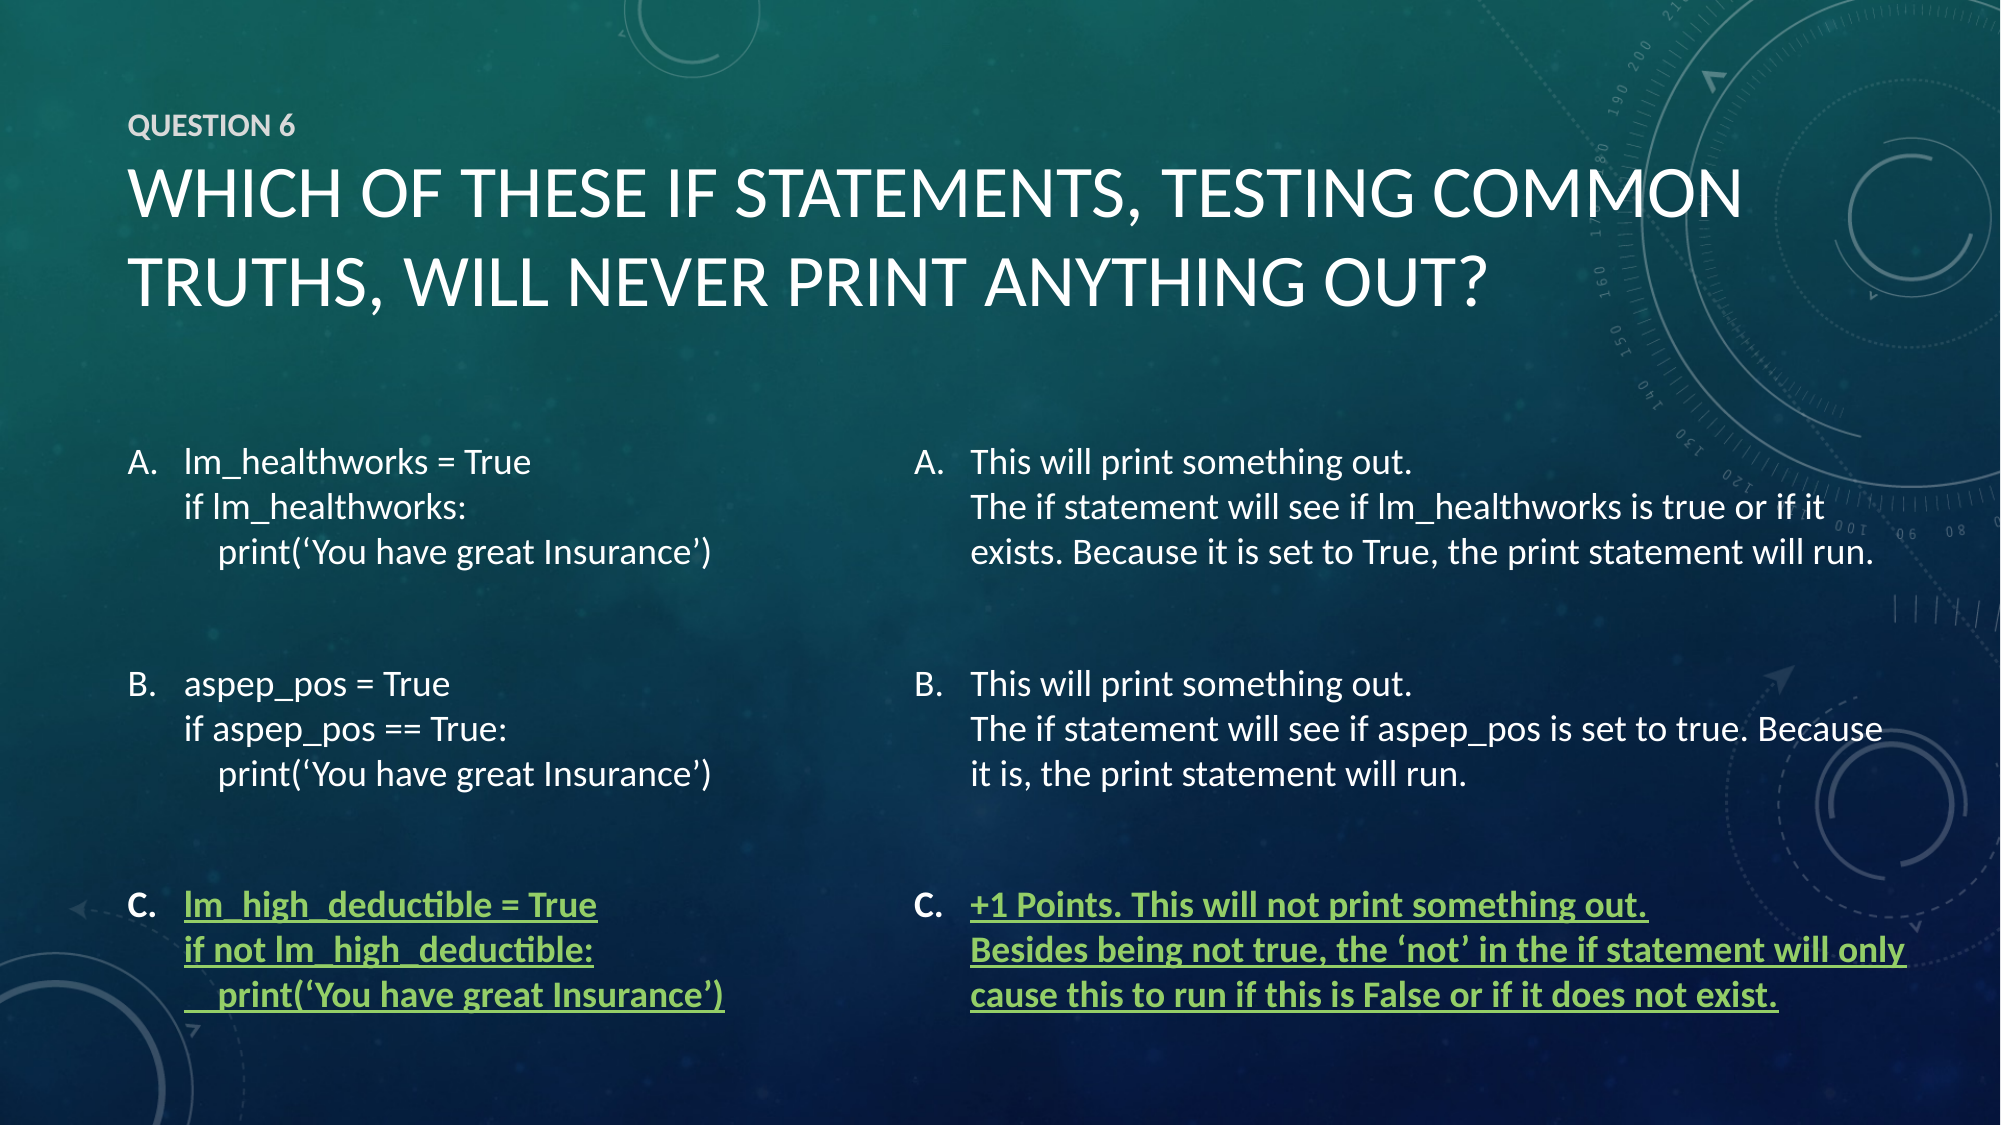

# Question 6 Which of these if statements, testing common truths, will never print anything out?
lm_healthworks = True
if lm_healthworks:
    print(‘You have great Insurance’)

aspep_pos = True
if aspep_pos == True:
    print(‘You have great Insurance’)

lm_high_deductible = True
if not lm_high_deductible:
    print(‘You have great Insurance’)
This will print something out.
The if statement will see if lm_healthworks is true or if it exists. Because it is set to True, the print statement will run.

This will print something out.
The if statement will see if aspep_pos is set to true. Because it is, the print statement will run.

+1 Points. This will not print something out.
Besides being not true, the ‘not’ in the if statement will only cause this to run if this is False or if it does not exist.